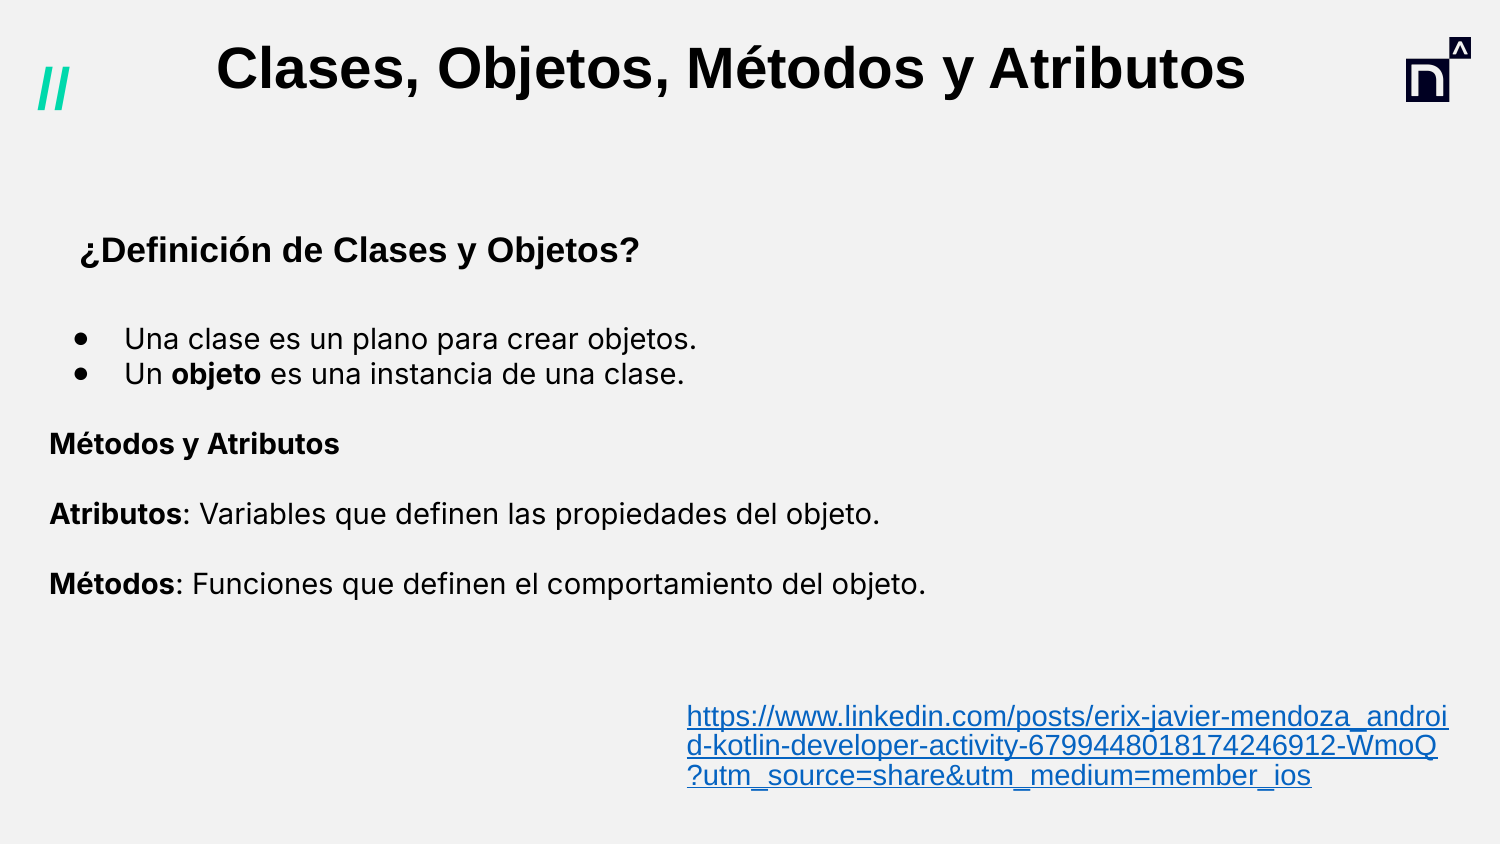

# Clases, Objetos, Métodos y Atributos

¿Definición de Clases y Objetos?

Una clase es un plano para crear objetos.
Un objeto es una instancia de una clase.

Métodos y Atributos

Atributos: Variables que definen las propiedades del objeto.
Métodos: Funciones que definen el comportamiento del objeto.
https://www.linkedin.com/posts/erix-javier-mendoza_android-kotlin-developer-activity-6799448018174246912-WmoQ?utm_source=share&utm_medium=member_ios